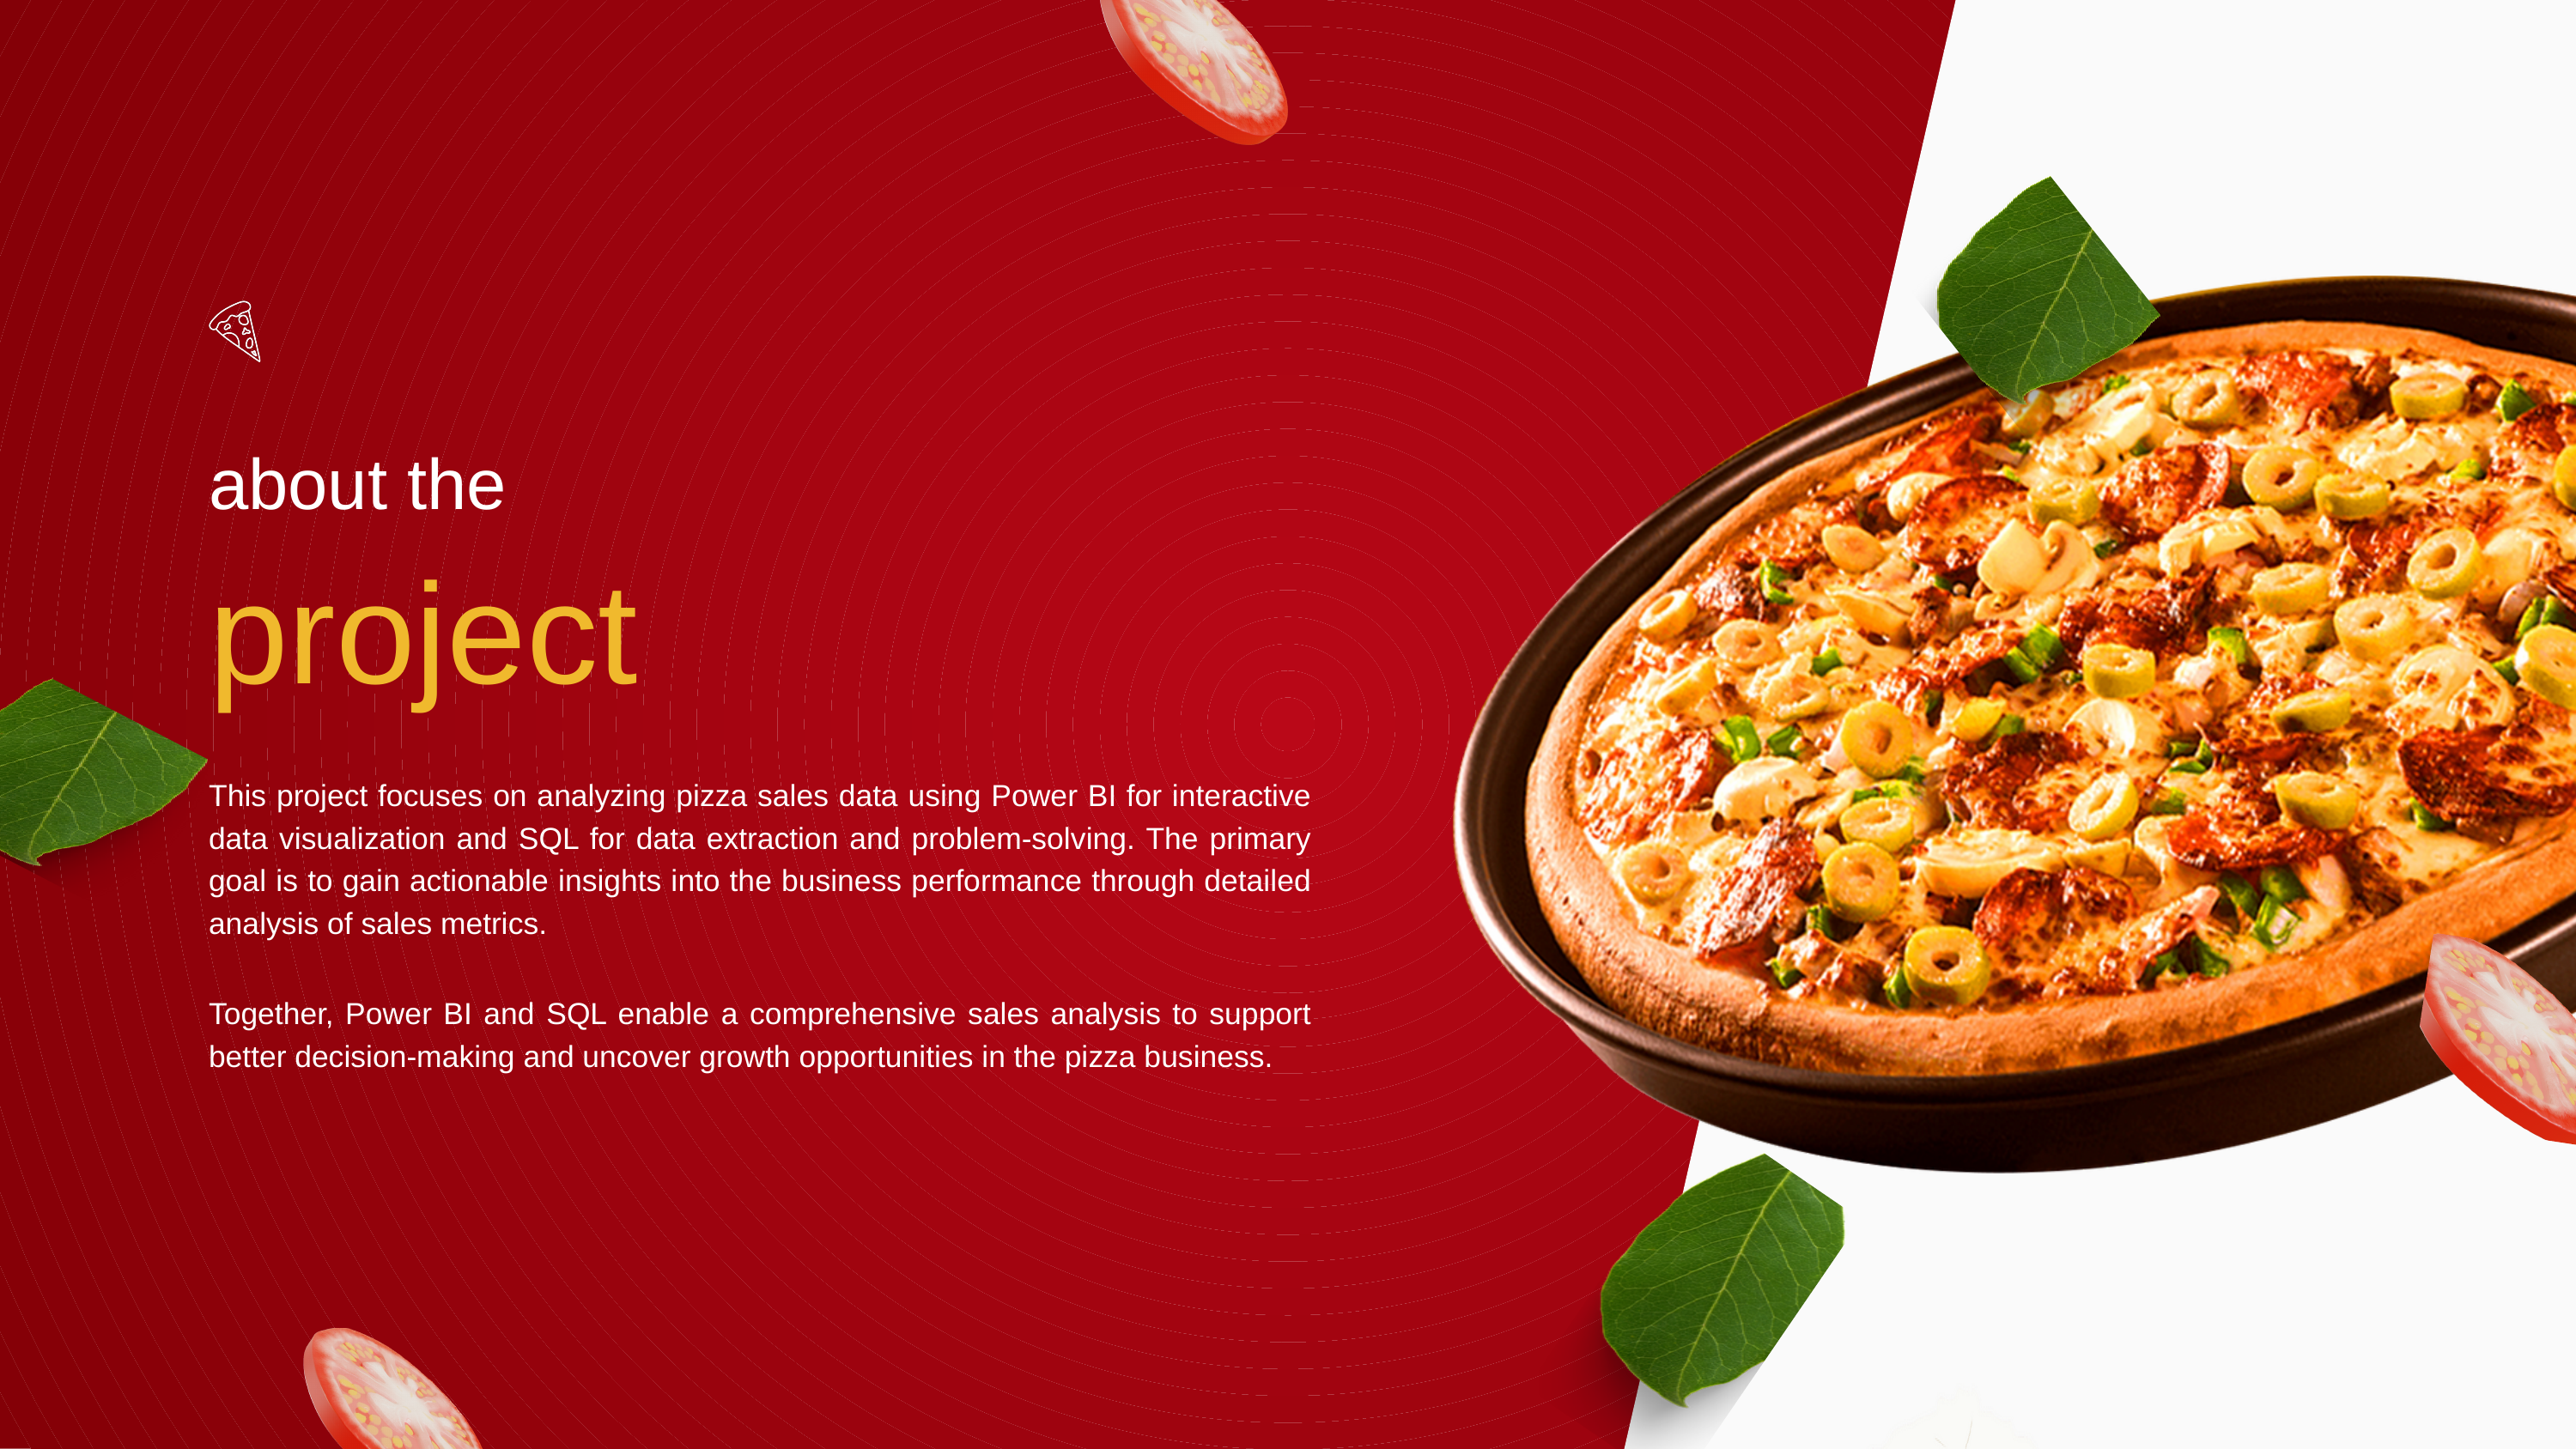

about the
project

This project focuses on analyzing pizza sales data using Power BI for interactive data visualization and SQL for data extraction and problem-solving. The primary goal is to gain actionable insights into the business performance through detailed analysis of sales metrics.

Together, Power BI and SQL enable a comprehensive sales analysis to support better decision-making and uncover growth opportunities in the pizza business.